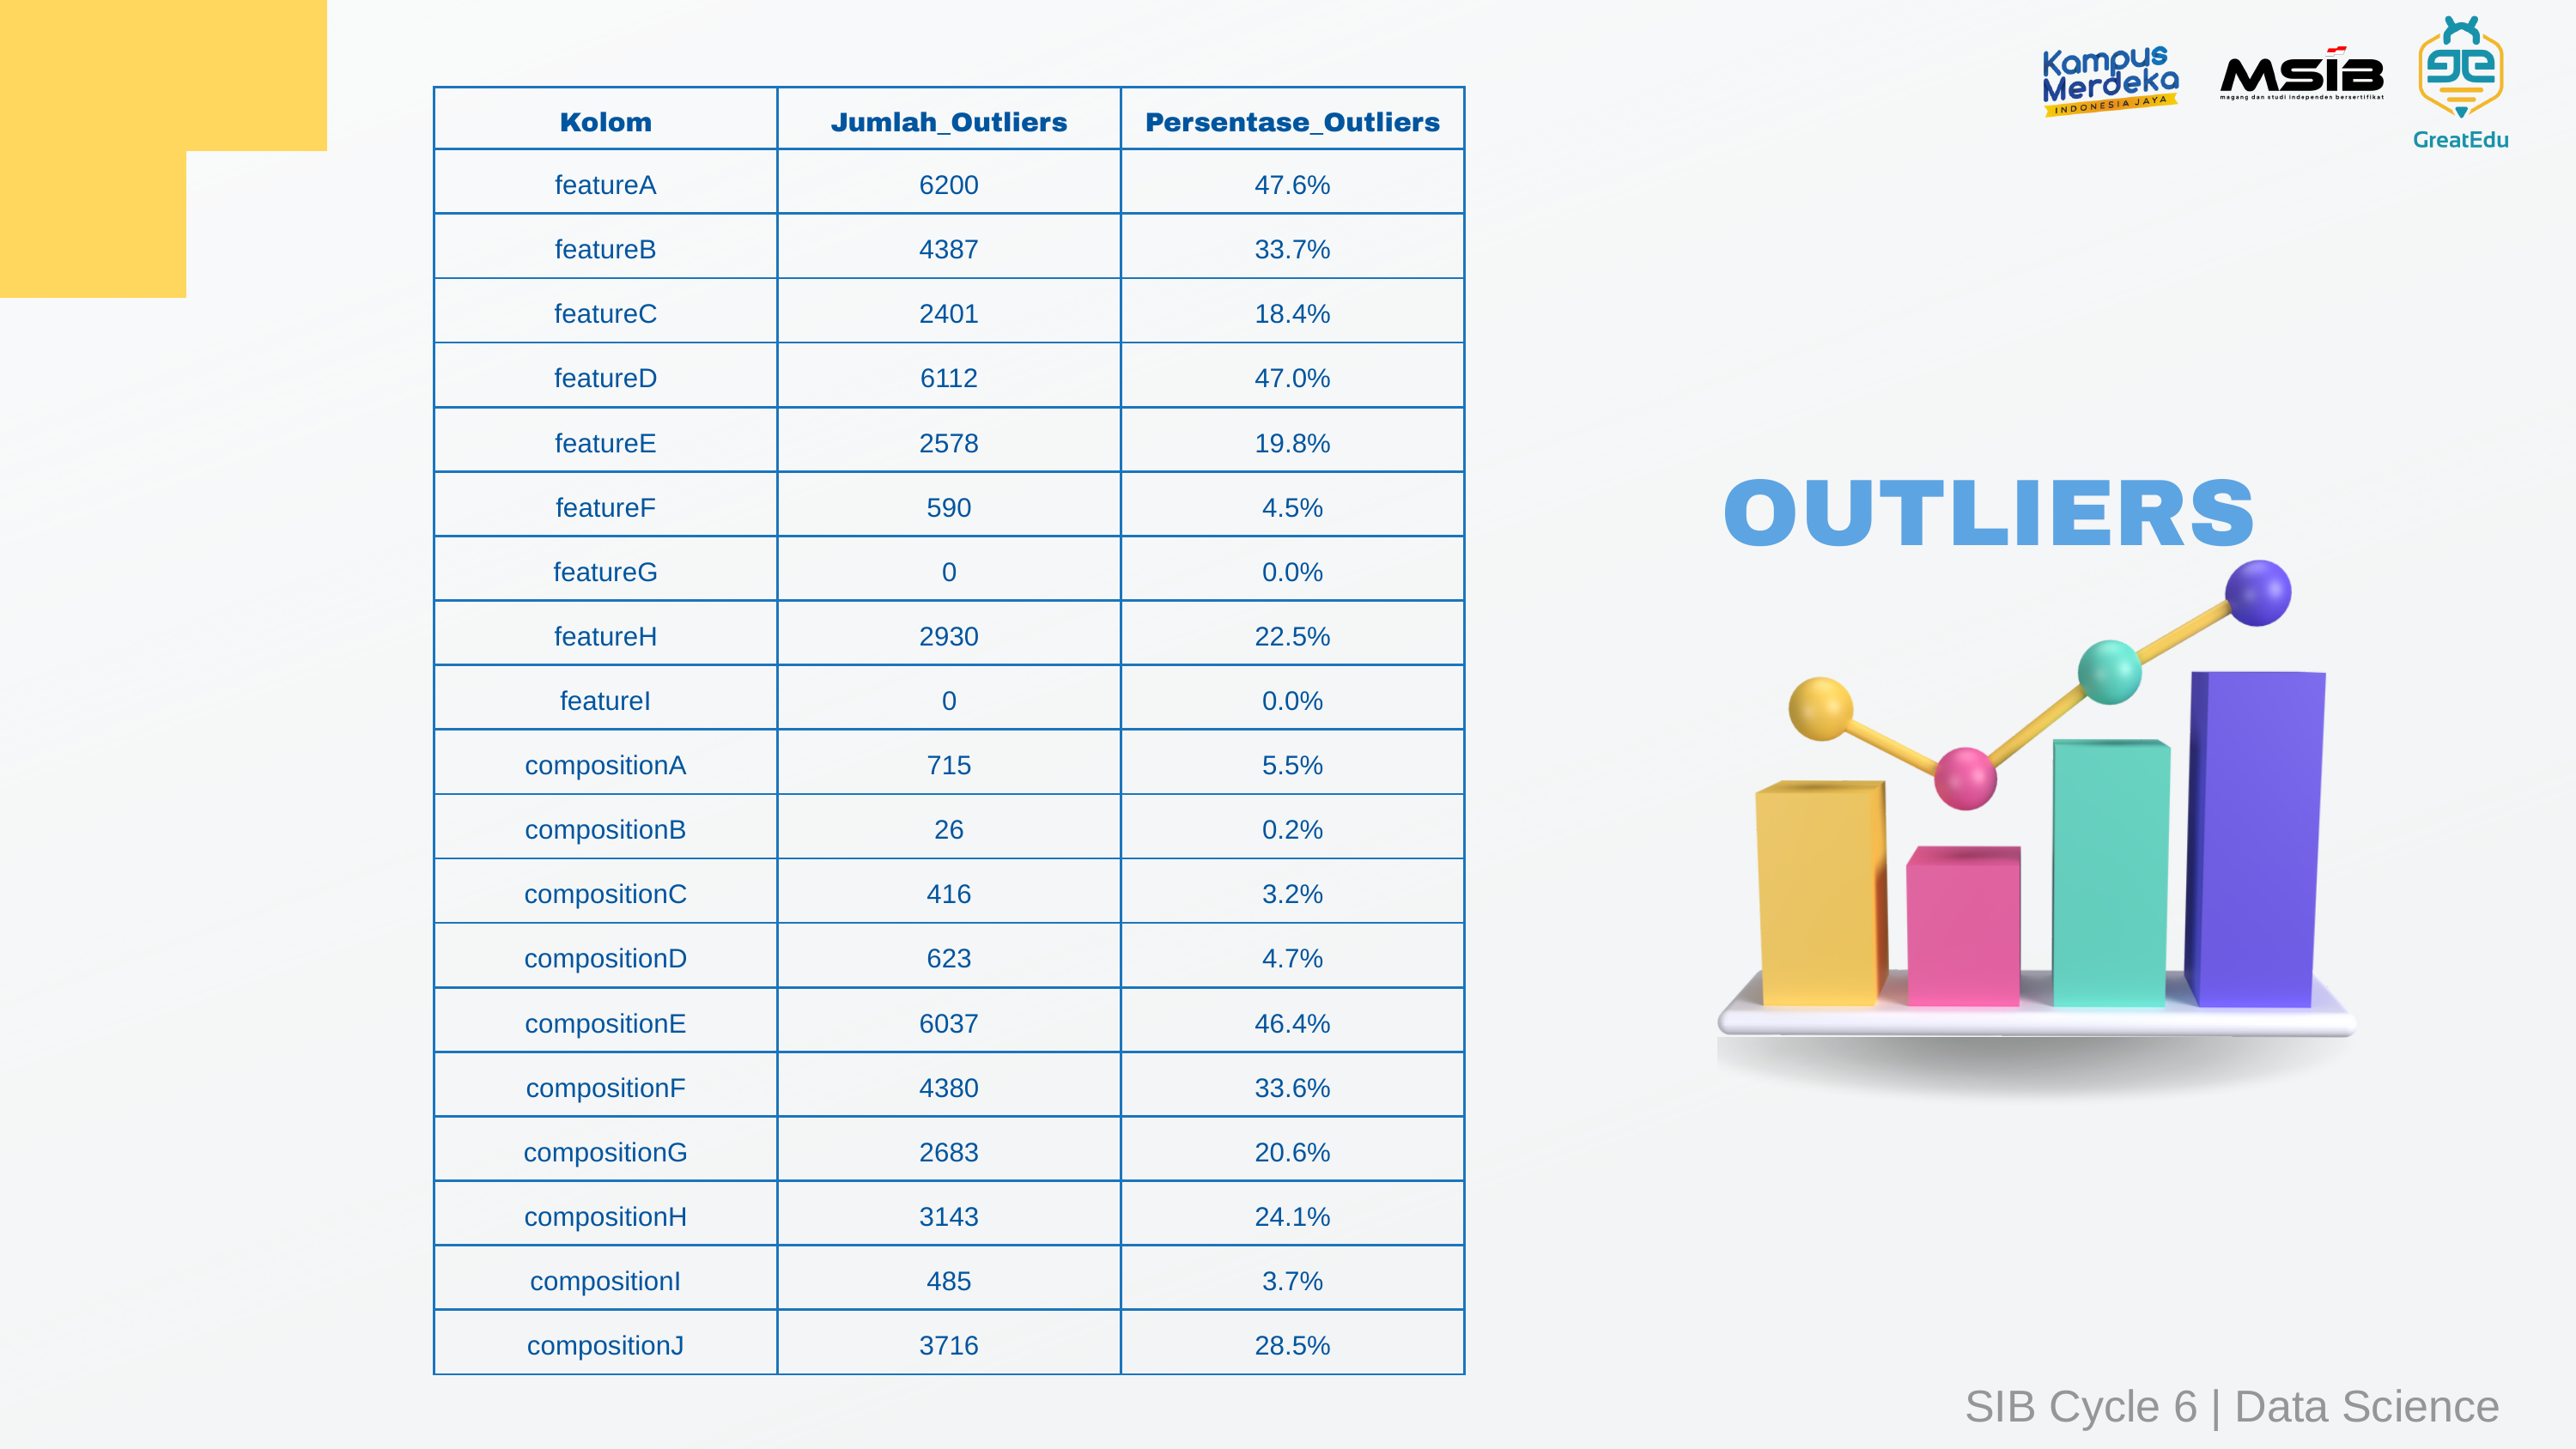

| Kolom | Jumlah\_Outliers | Persentase\_Outliers |
| --- | --- | --- |
| featureA | 6200 | 47.6% |
| featureB | 4387 | 33.7% |
| featureC | 2401 | 18.4% |
| featureD | 6112 | 47.0% |
| featureE | 2578 | 19.8% |
| featureF | 590 | 4.5% |
| featureG | 0 | 0.0% |
| featureH | 2930 | 22.5% |
| featureI | 0 | 0.0% |
| compositionA | 715 | 5.5% |
| compositionB | 26 | 0.2% |
| compositionC | 416 | 3.2% |
| compositionD | 623 | 4.7% |
| compositionE | 6037 | 46.4% |
| compositionF | 4380 | 33.6% |
| compositionG | 2683 | 20.6% |
| compositionH | 3143 | 24.1% |
| compositionI | 485 | 3.7% |
| compositionJ | 3716 | 28.5% |
OUTLIERS

SIB Cycle 6 | Data Science